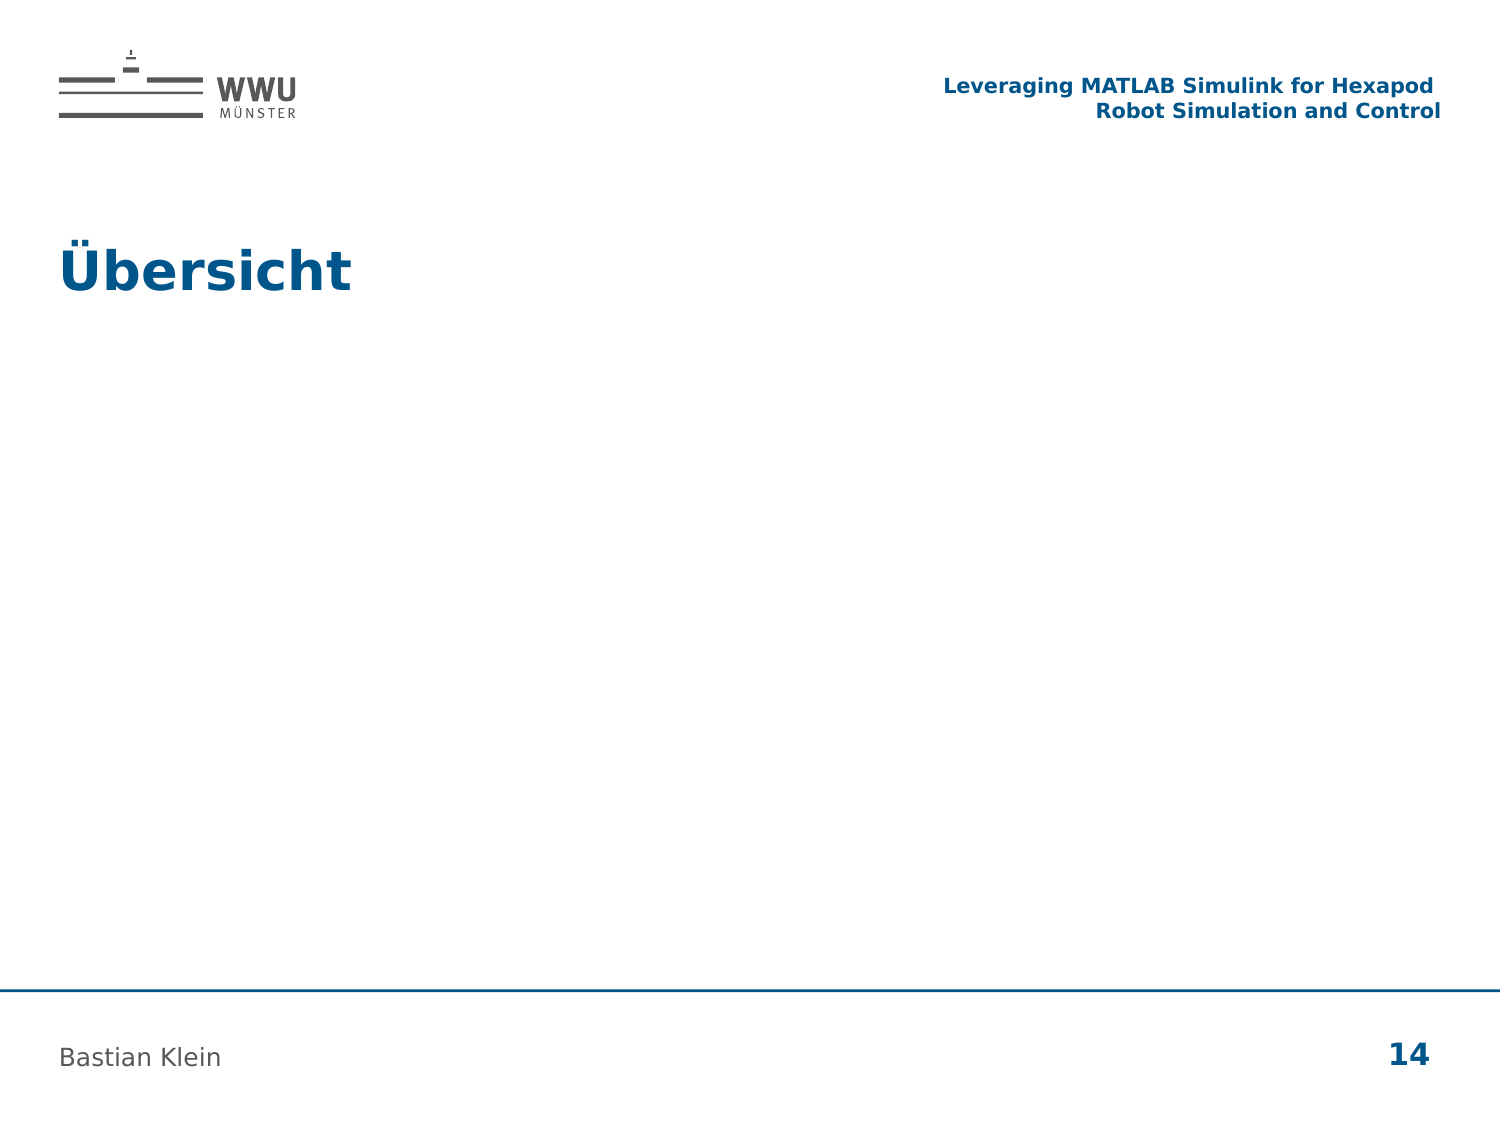

Leveraging MATLAB Simulink for Hexapod  Robot Simulation and Control
# Übersicht

Bastian Klein
14